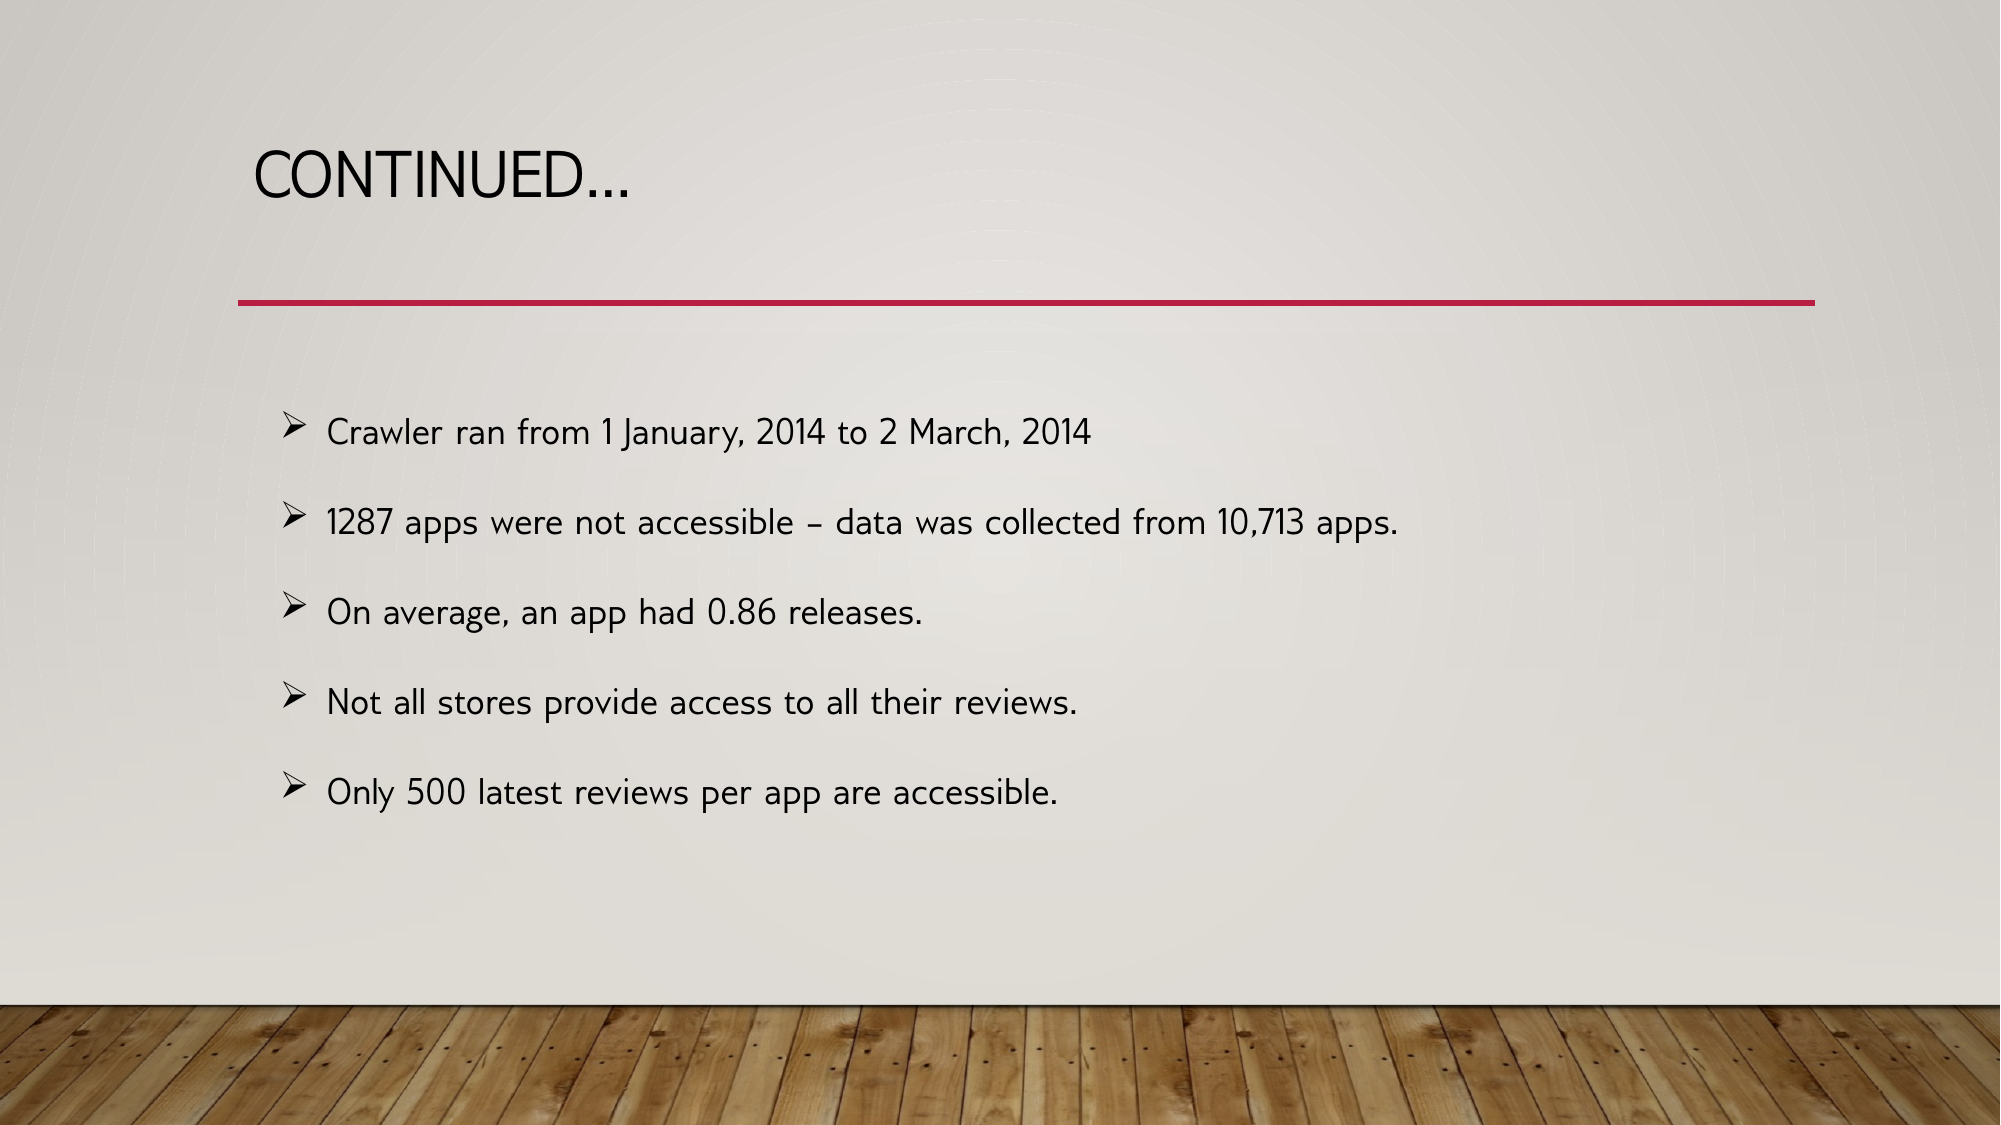

# Continued…
Crawler ran from 1 January, 2014 to 2 March, 2014
1287 apps were not accessible – data was collected from 10,713 apps.
On average, an app had 0.86 releases.
Not all stores provide access to all their reviews.
Only 500 latest reviews per app are accessible.